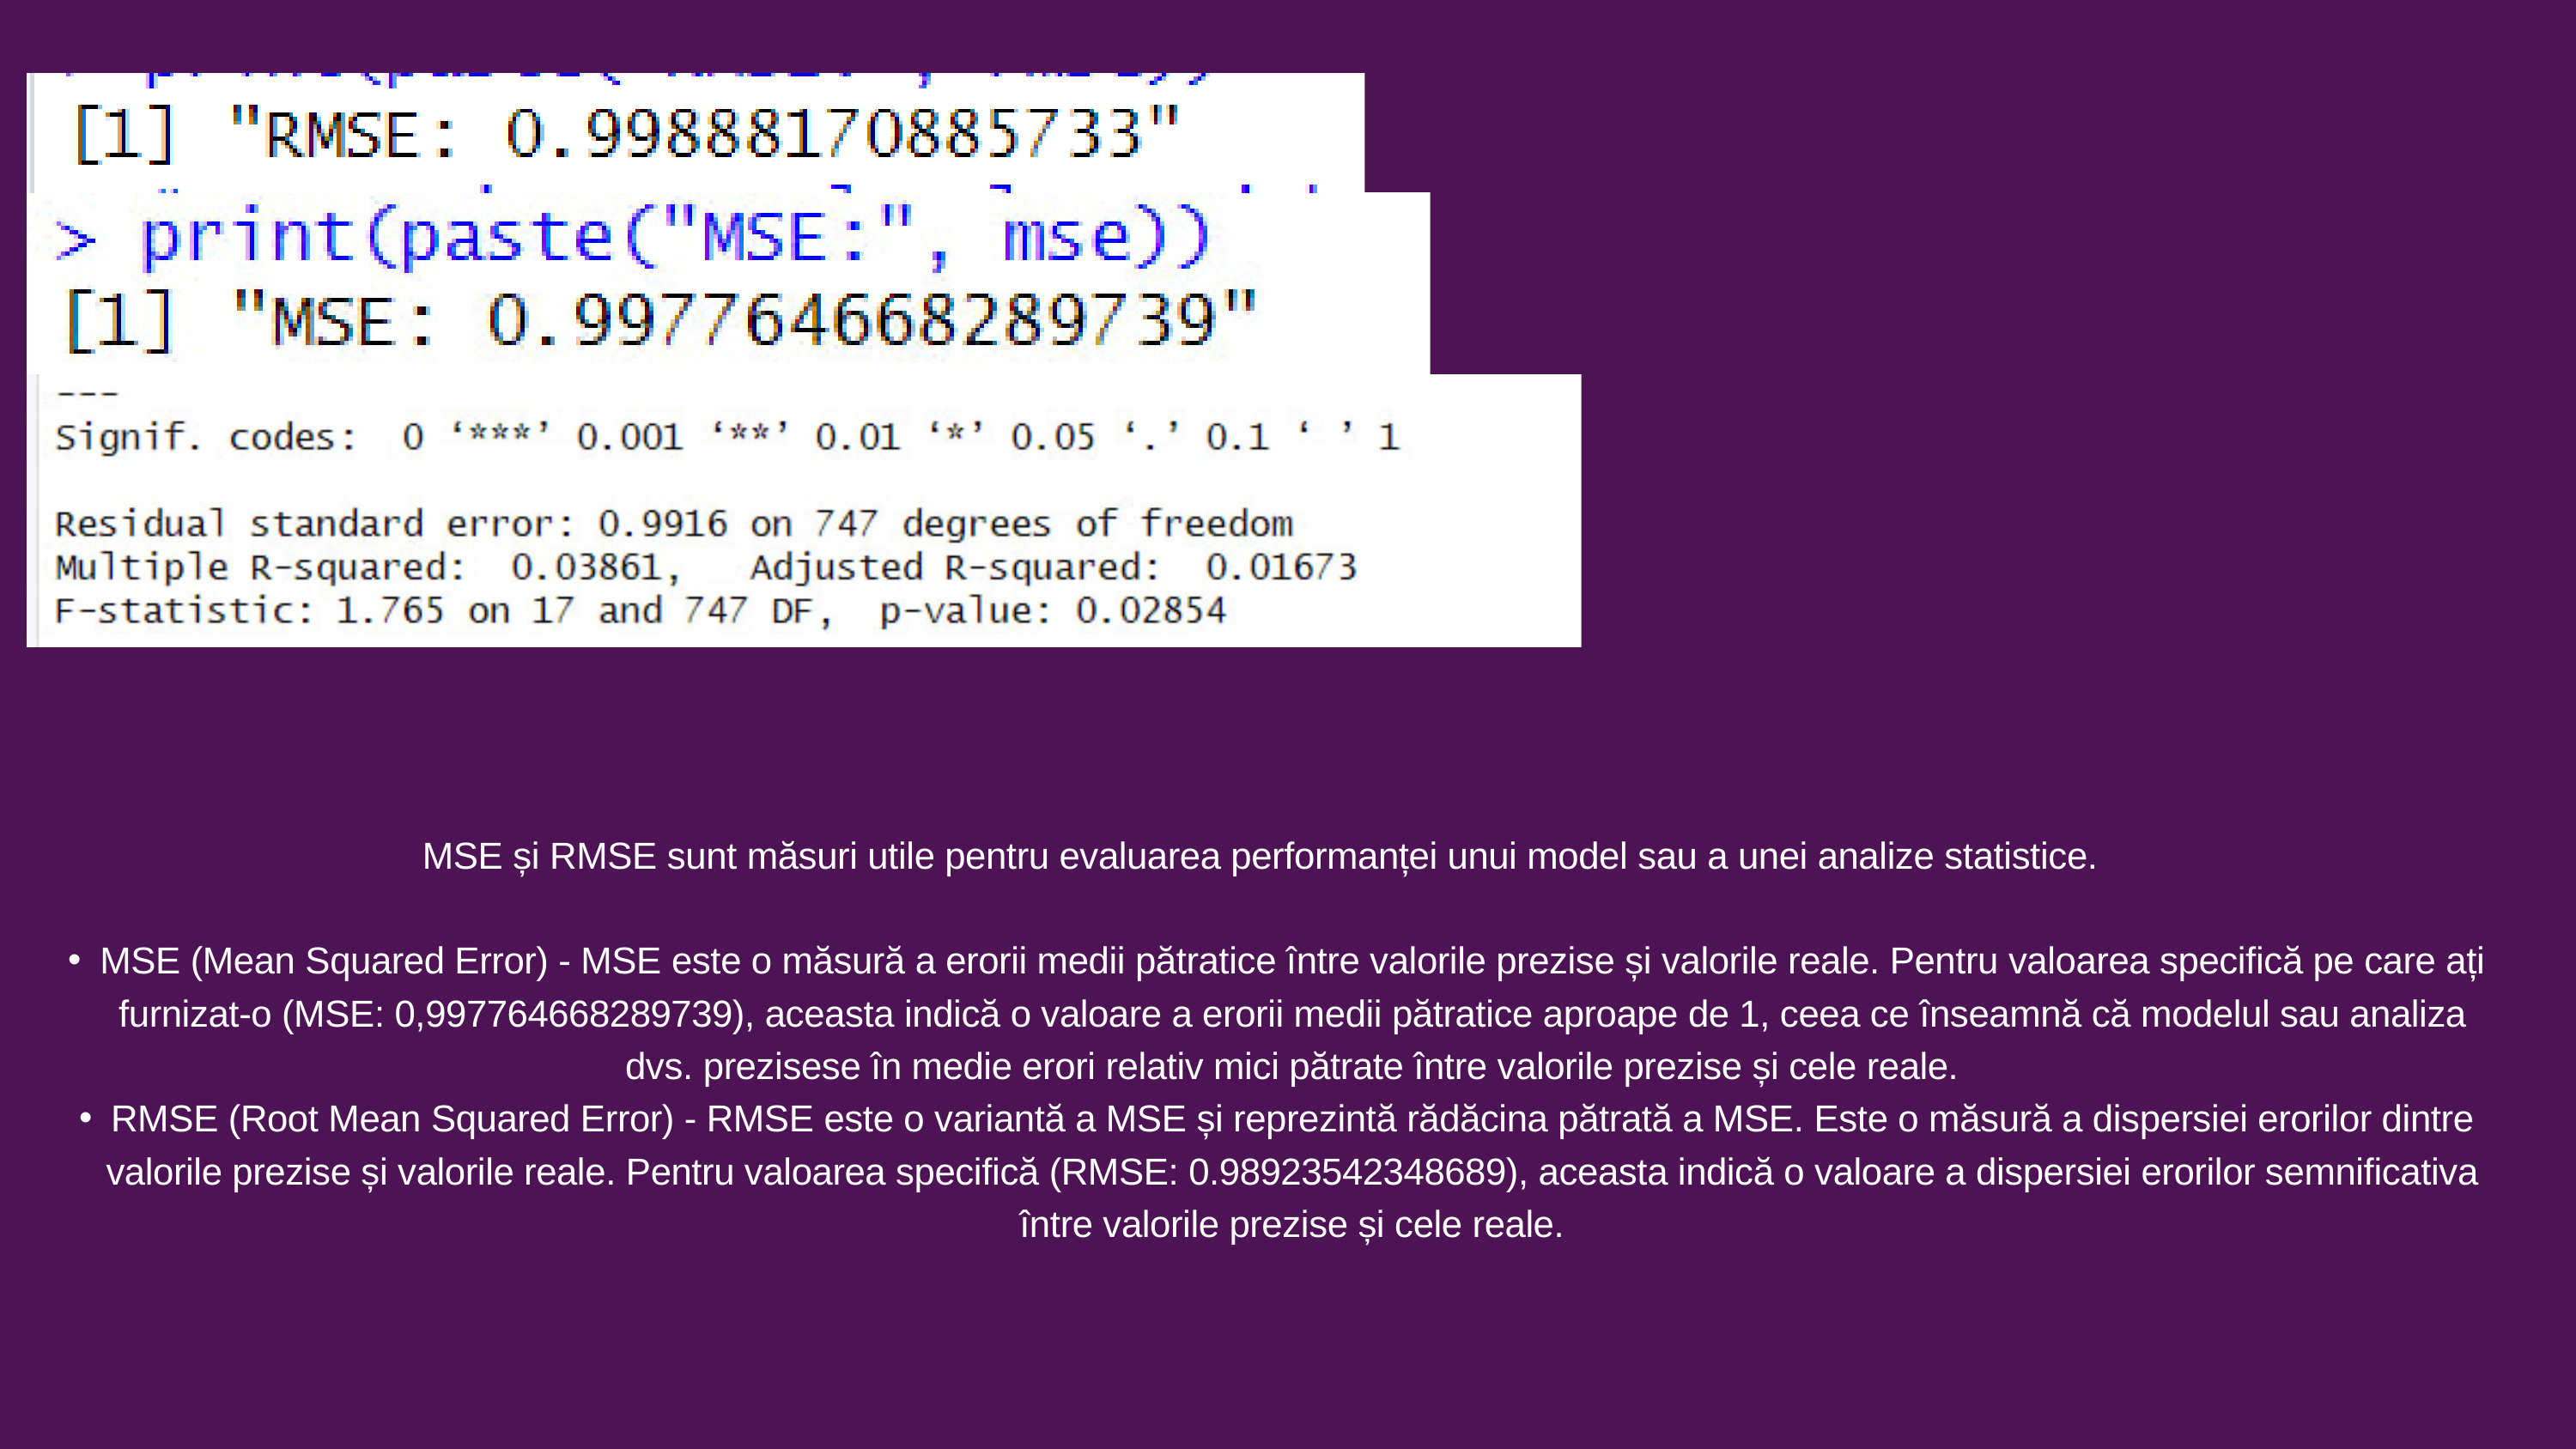

MSE și RMSE sunt măsuri utile pentru evaluarea performanței unui model sau a unei analize statistice.

MSE (Mean Squared Error) - MSE este o măsură a erorii medii pătratice între valorile prezise și valorile reale. Pentru valoarea specifică pe care ați furnizat-o (MSE: 0,997764668289739), aceasta indică o valoare a erorii medii pătratice aproape de 1, ceea ce înseamnă că modelul sau analiza dvs. prezisese în medie erori relativ mici pătrate între valorile prezise și cele reale.
RMSE (Root Mean Squared Error) - RMSE este o variantă a MSE și reprezintă rădăcina pătrată a MSE. Este o măsură a dispersiei erorilor dintre valorile prezise și valorile reale. Pentru valoarea specifică (RMSE: 0.98923542348689), aceasta indică o valoare a dispersiei erorilor semnificativa între valorile prezise și cele reale.